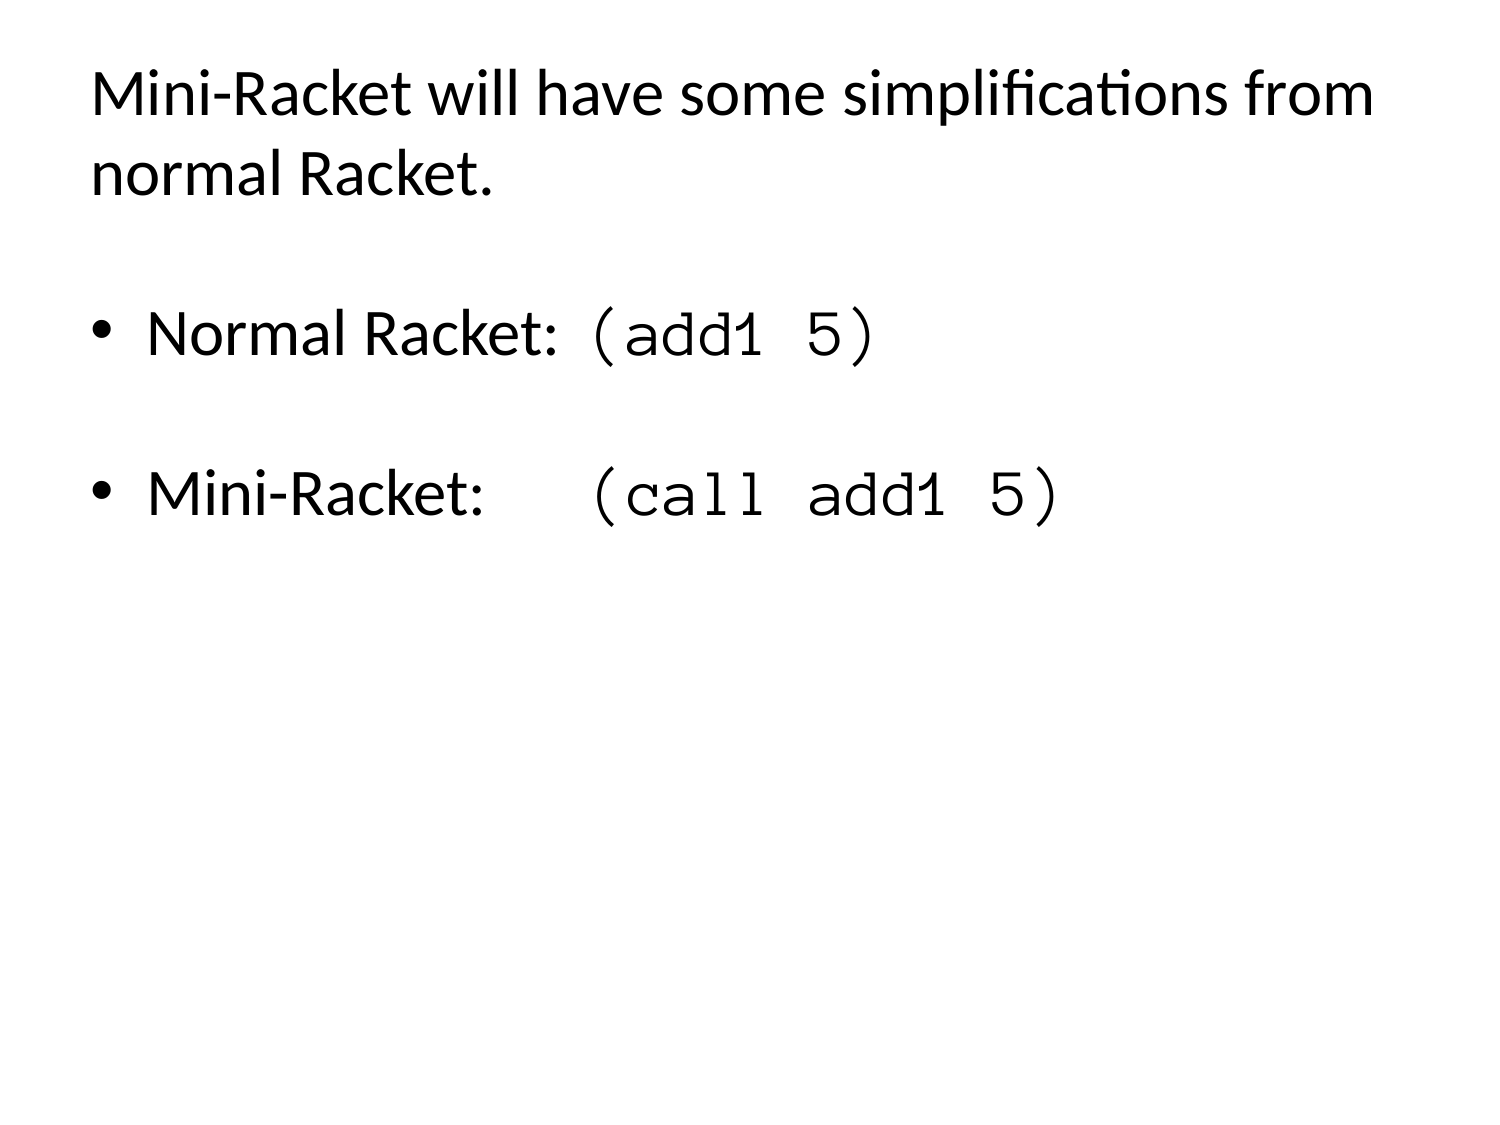

Mini-Racket will have some simplifications from normal Racket.

Normal Racket:  (add1 5)
Mini-Racket:       (call add1 5)